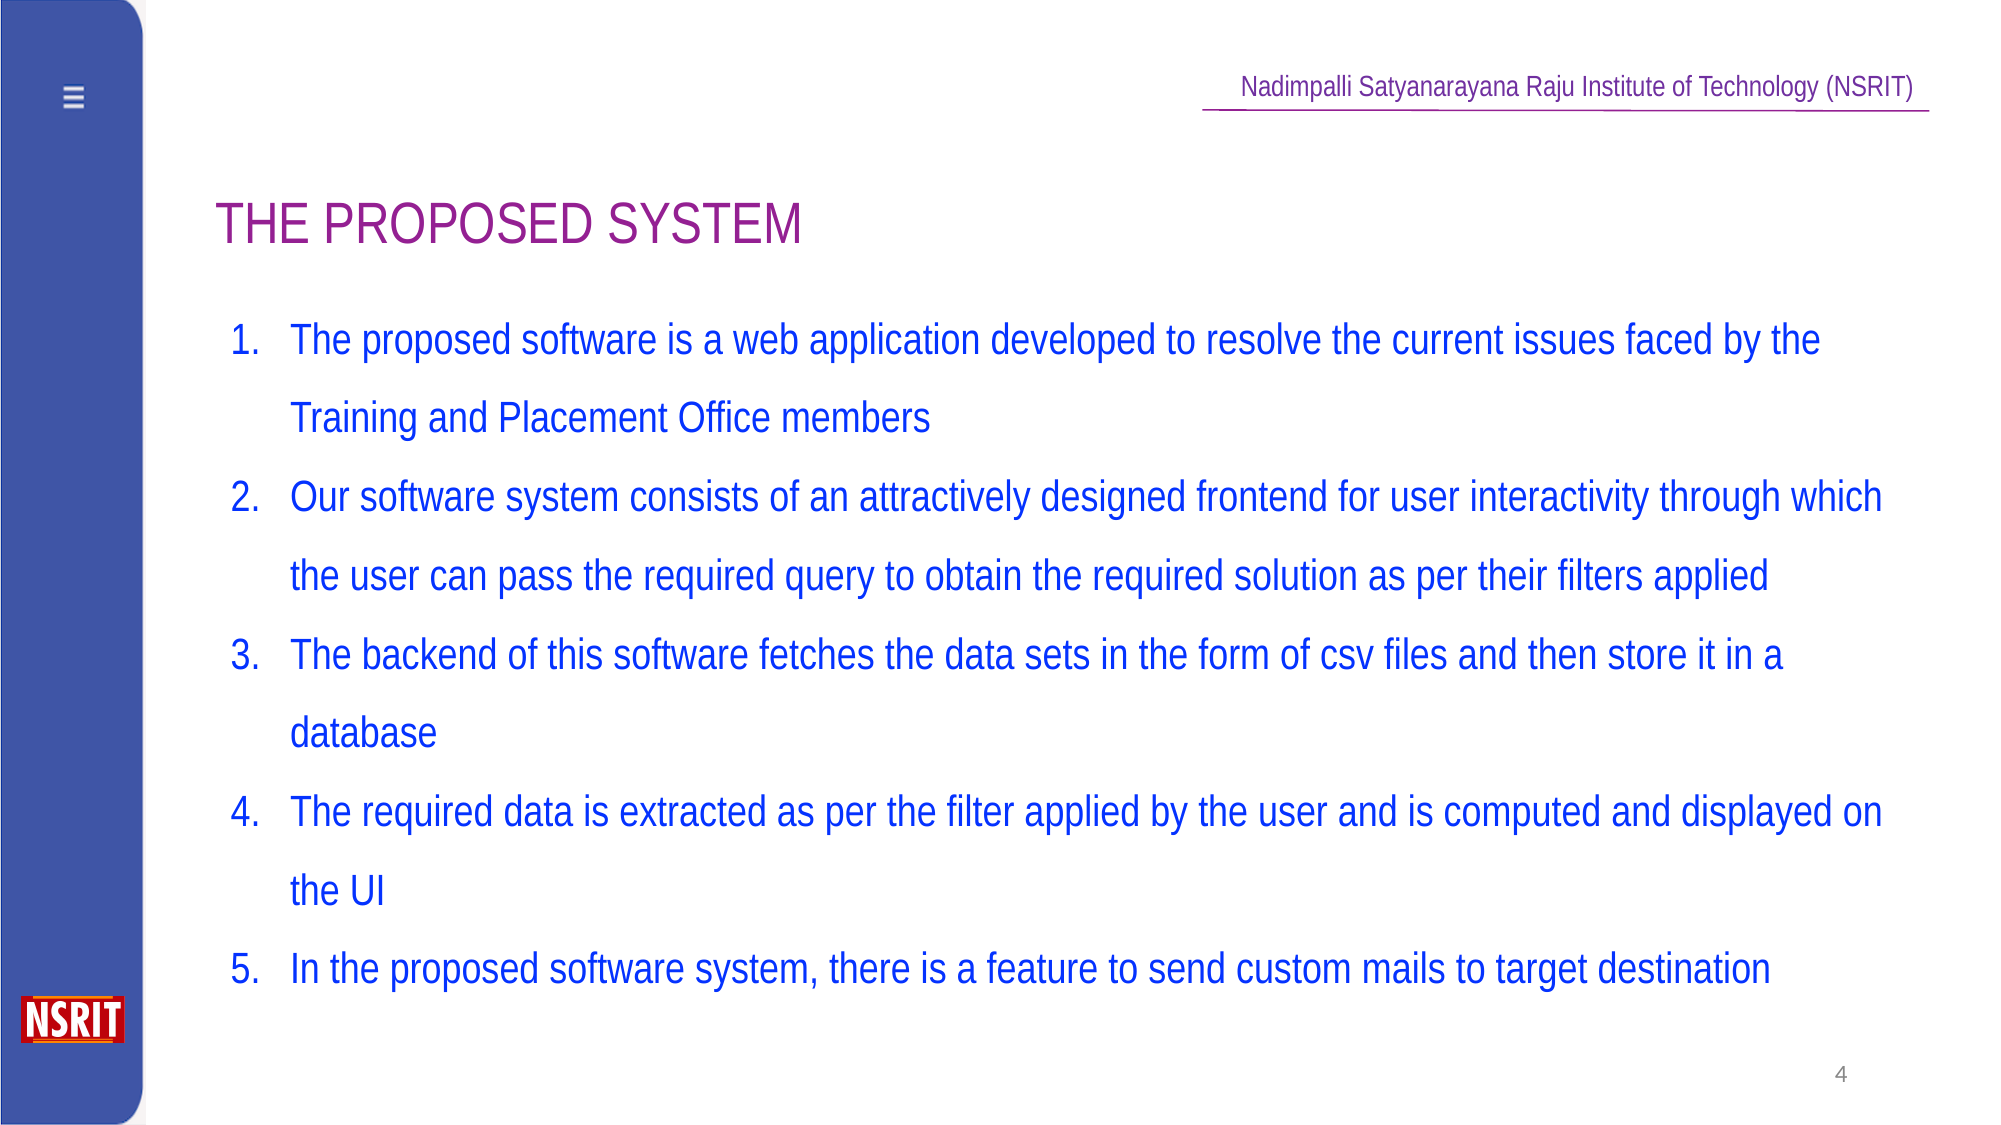

THE PROPOSED SYSTEM
The proposed software is a web application developed to resolve the current issues faced by the Training and Placement Office members
Our software system consists of an attractively designed frontend for user interactivity through which the user can pass the required query to obtain the required solution as per their filters applied
The backend of this software fetches the data sets in the form of csv files and then store it in a database
The required data is extracted as per the filter applied by the user and is computed and displayed on the UI
In the proposed software system, there is a feature to send custom mails to target destination

4